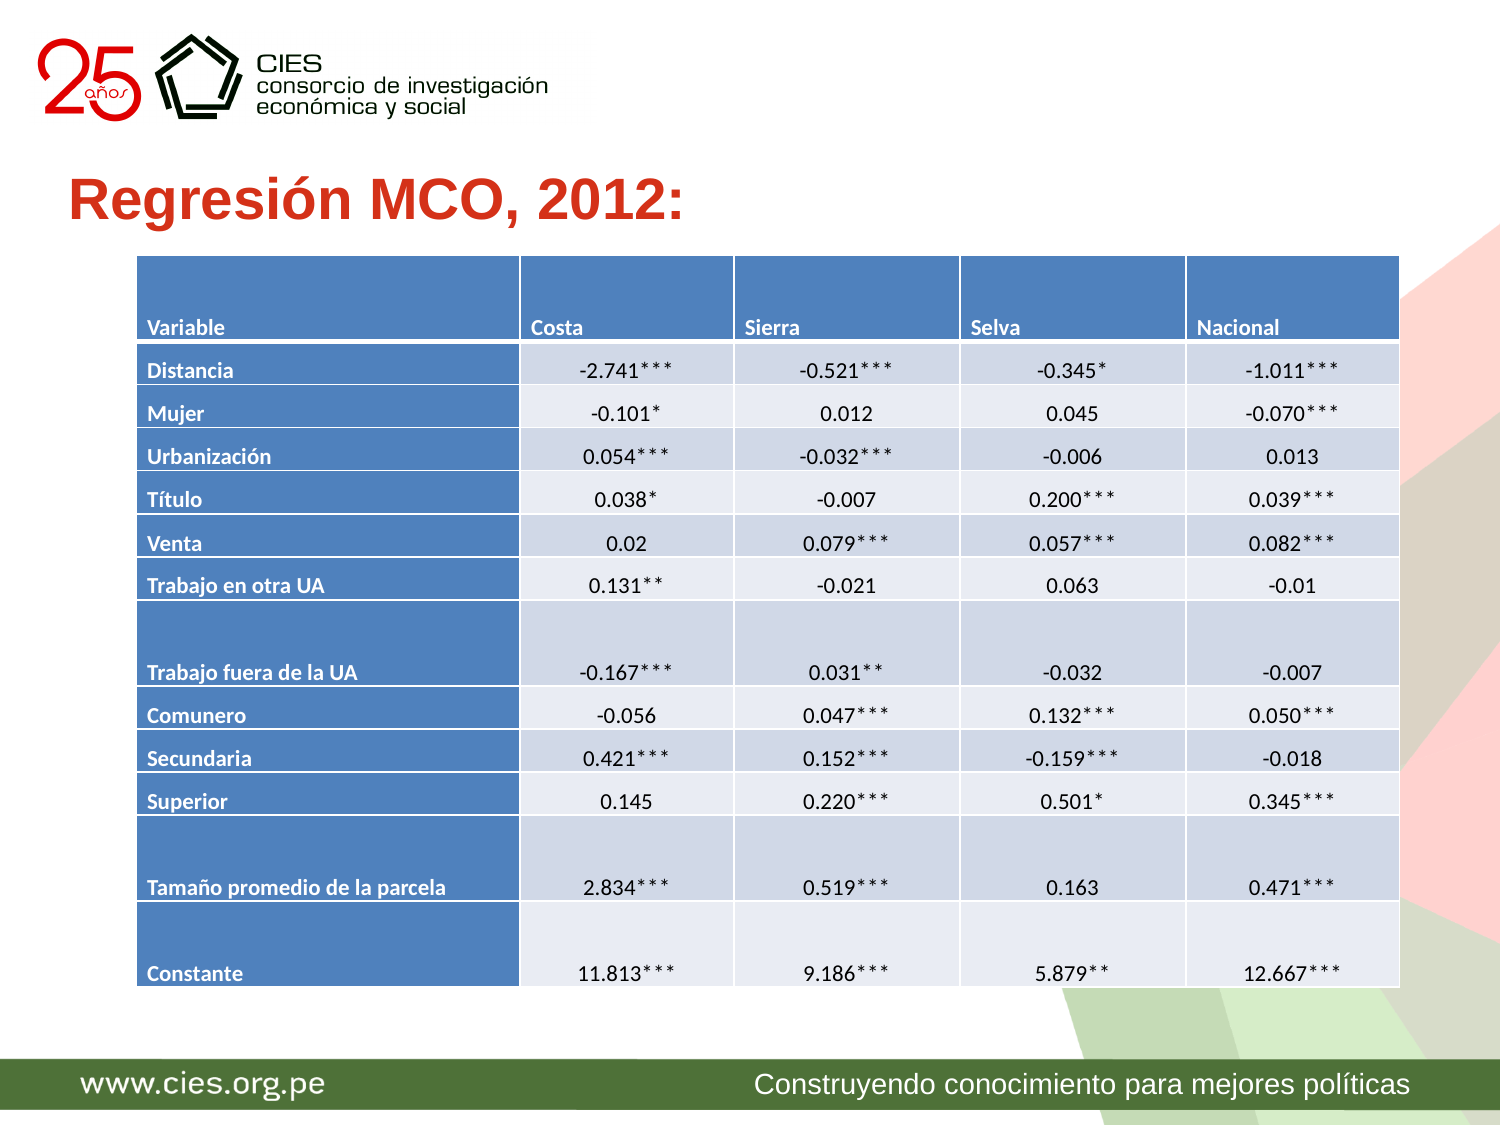

# Regresión MCO, 2012:
| Variable | Costa | Sierra | Selva | Nacional |
| --- | --- | --- | --- | --- |
| Distancia | -2.741\*\*\* | -0.521\*\*\* | -0.345\* | -1.011\*\*\* |
| Mujer | -0.101\* | 0.012 | 0.045 | -0.070\*\*\* |
| Urbanización | 0.054\*\*\* | -0.032\*\*\* | -0.006 | 0.013 |
| Título | 0.038\* | -0.007 | 0.200\*\*\* | 0.039\*\*\* |
| Venta | 0.02 | 0.079\*\*\* | 0.057\*\*\* | 0.082\*\*\* |
| Trabajo en otra UA | 0.131\*\* | -0.021 | 0.063 | -0.01 |
| Trabajo fuera de la UA | -0.167\*\*\* | 0.031\*\* | -0.032 | -0.007 |
| Comunero | -0.056 | 0.047\*\*\* | 0.132\*\*\* | 0.050\*\*\* |
| Secundaria | 0.421\*\*\* | 0.152\*\*\* | -0.159\*\*\* | -0.018 |
| Superior | 0.145 | 0.220\*\*\* | 0.501\* | 0.345\*\*\* |
| Tamaño promedio de la parcela | 2.834\*\*\* | 0.519\*\*\* | 0.163 | 0.471\*\*\* |
| Constante | 11.813\*\*\* | 9.186\*\*\* | 5.879\*\* | 12.667\*\*\* |